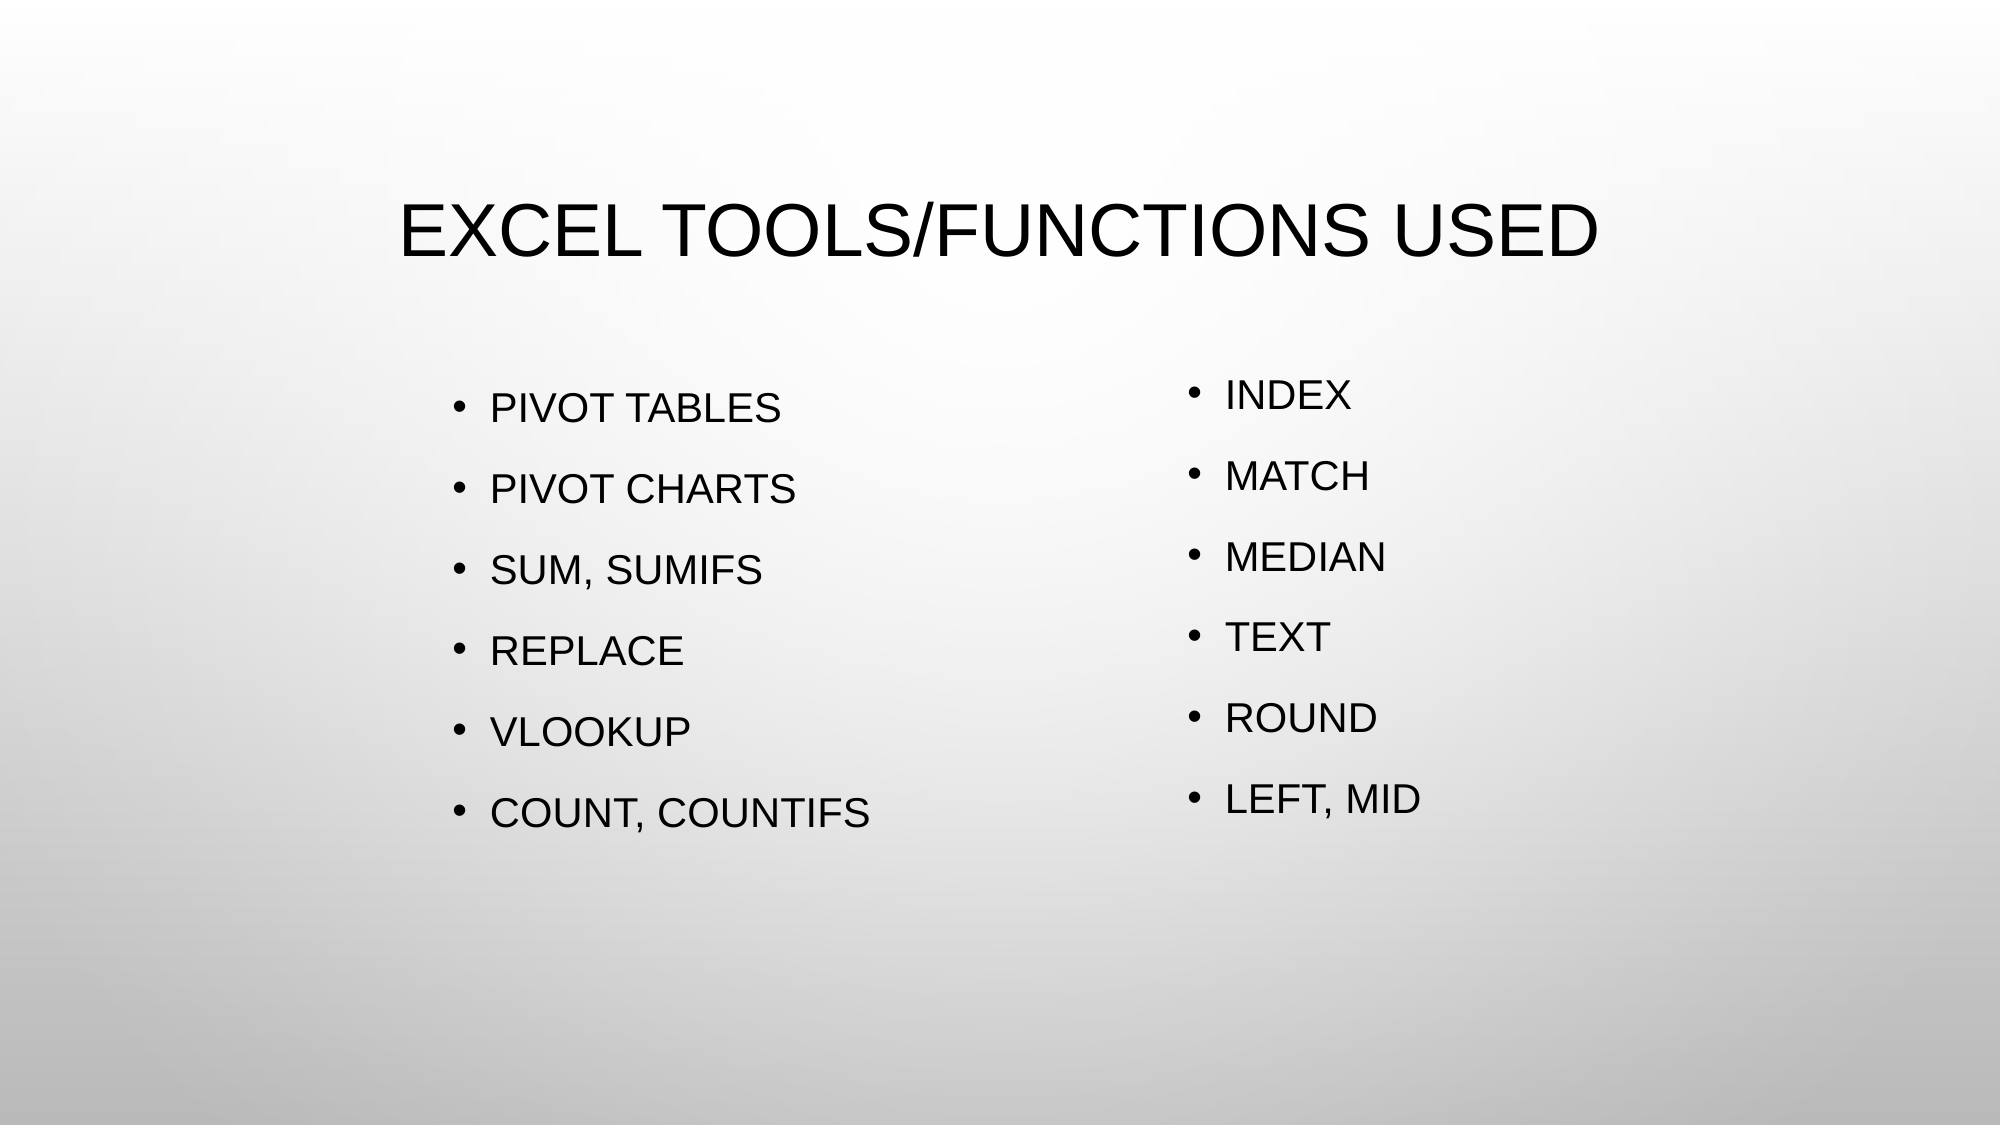

# Excel tools/functions used
Index
Match
Median
Text
Round
Left, mid

Pivot tables
Pivot charts
Sum, Sumifs
Replace
Vlookup
Count, countifs